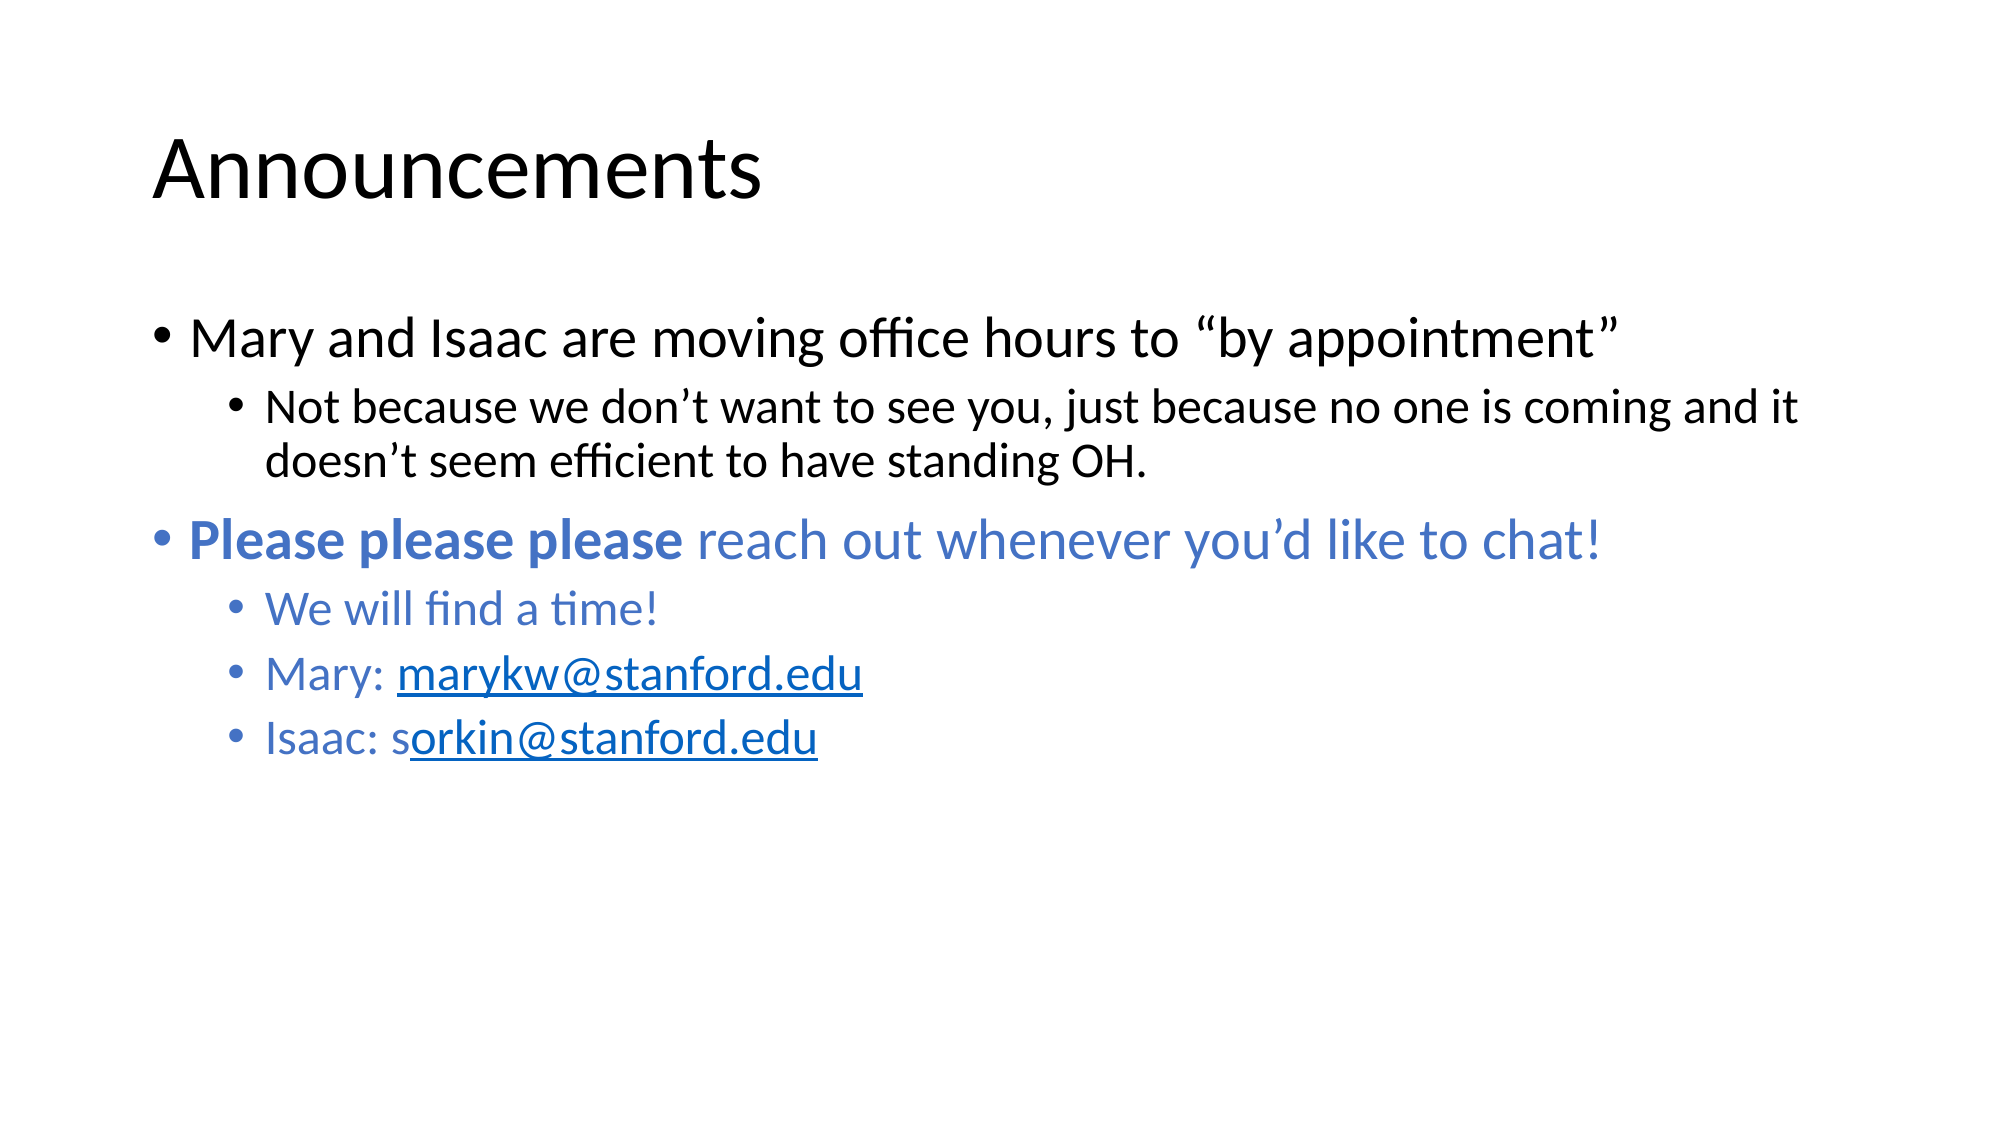

# Announcements
Mary and Isaac are moving office hours to “by appointment”
Not because we don’t want to see you, just because no one is coming and it doesn’t seem efficient to have standing OH.
Please please please reach out whenever you’d like to chat!
We will find a time!
Mary: marykw@stanford.edu
Isaac: sorkin@stanford.edu